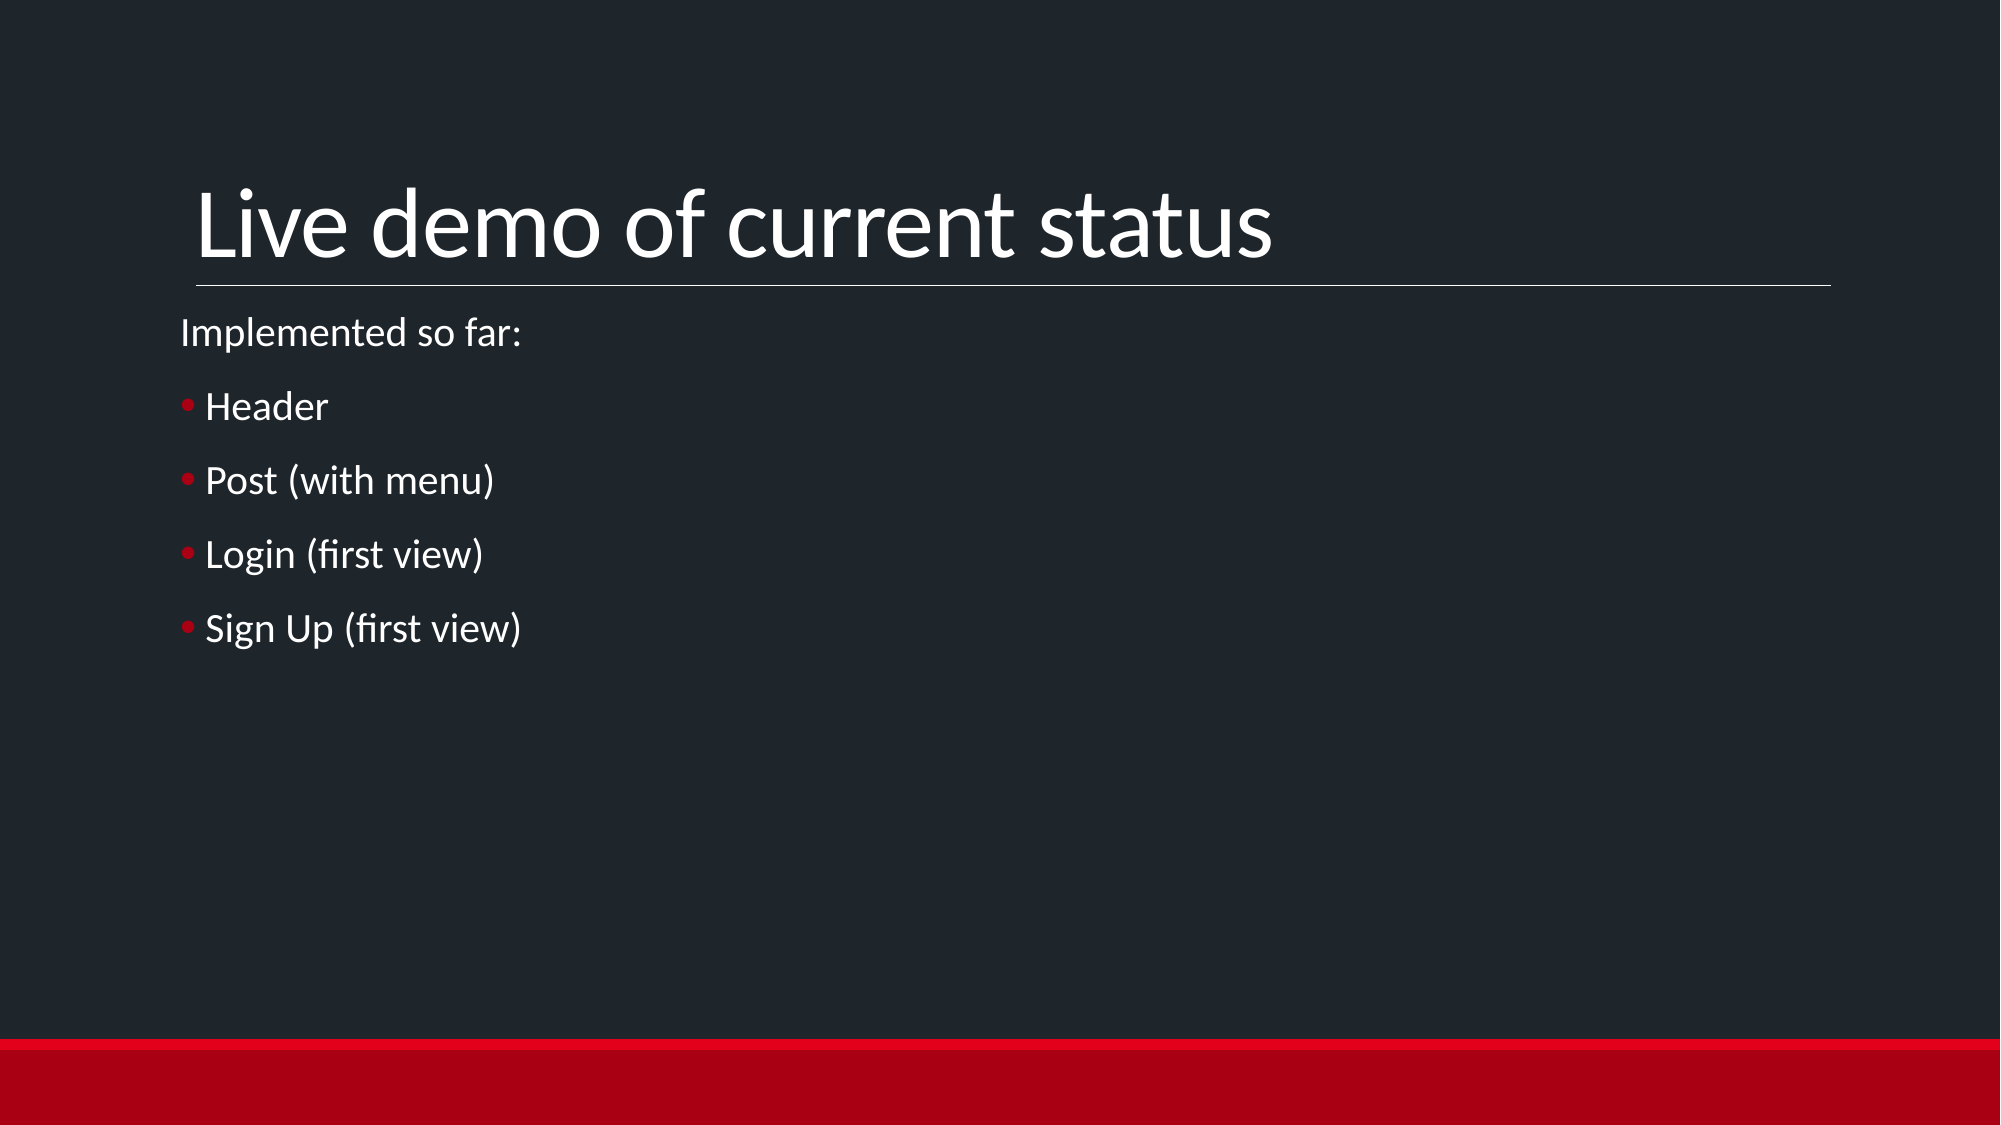

# Live demo of current status
Implemented so far:
 Header
 Post (with menu)
 Login (first view)
 Sign Up (first view)